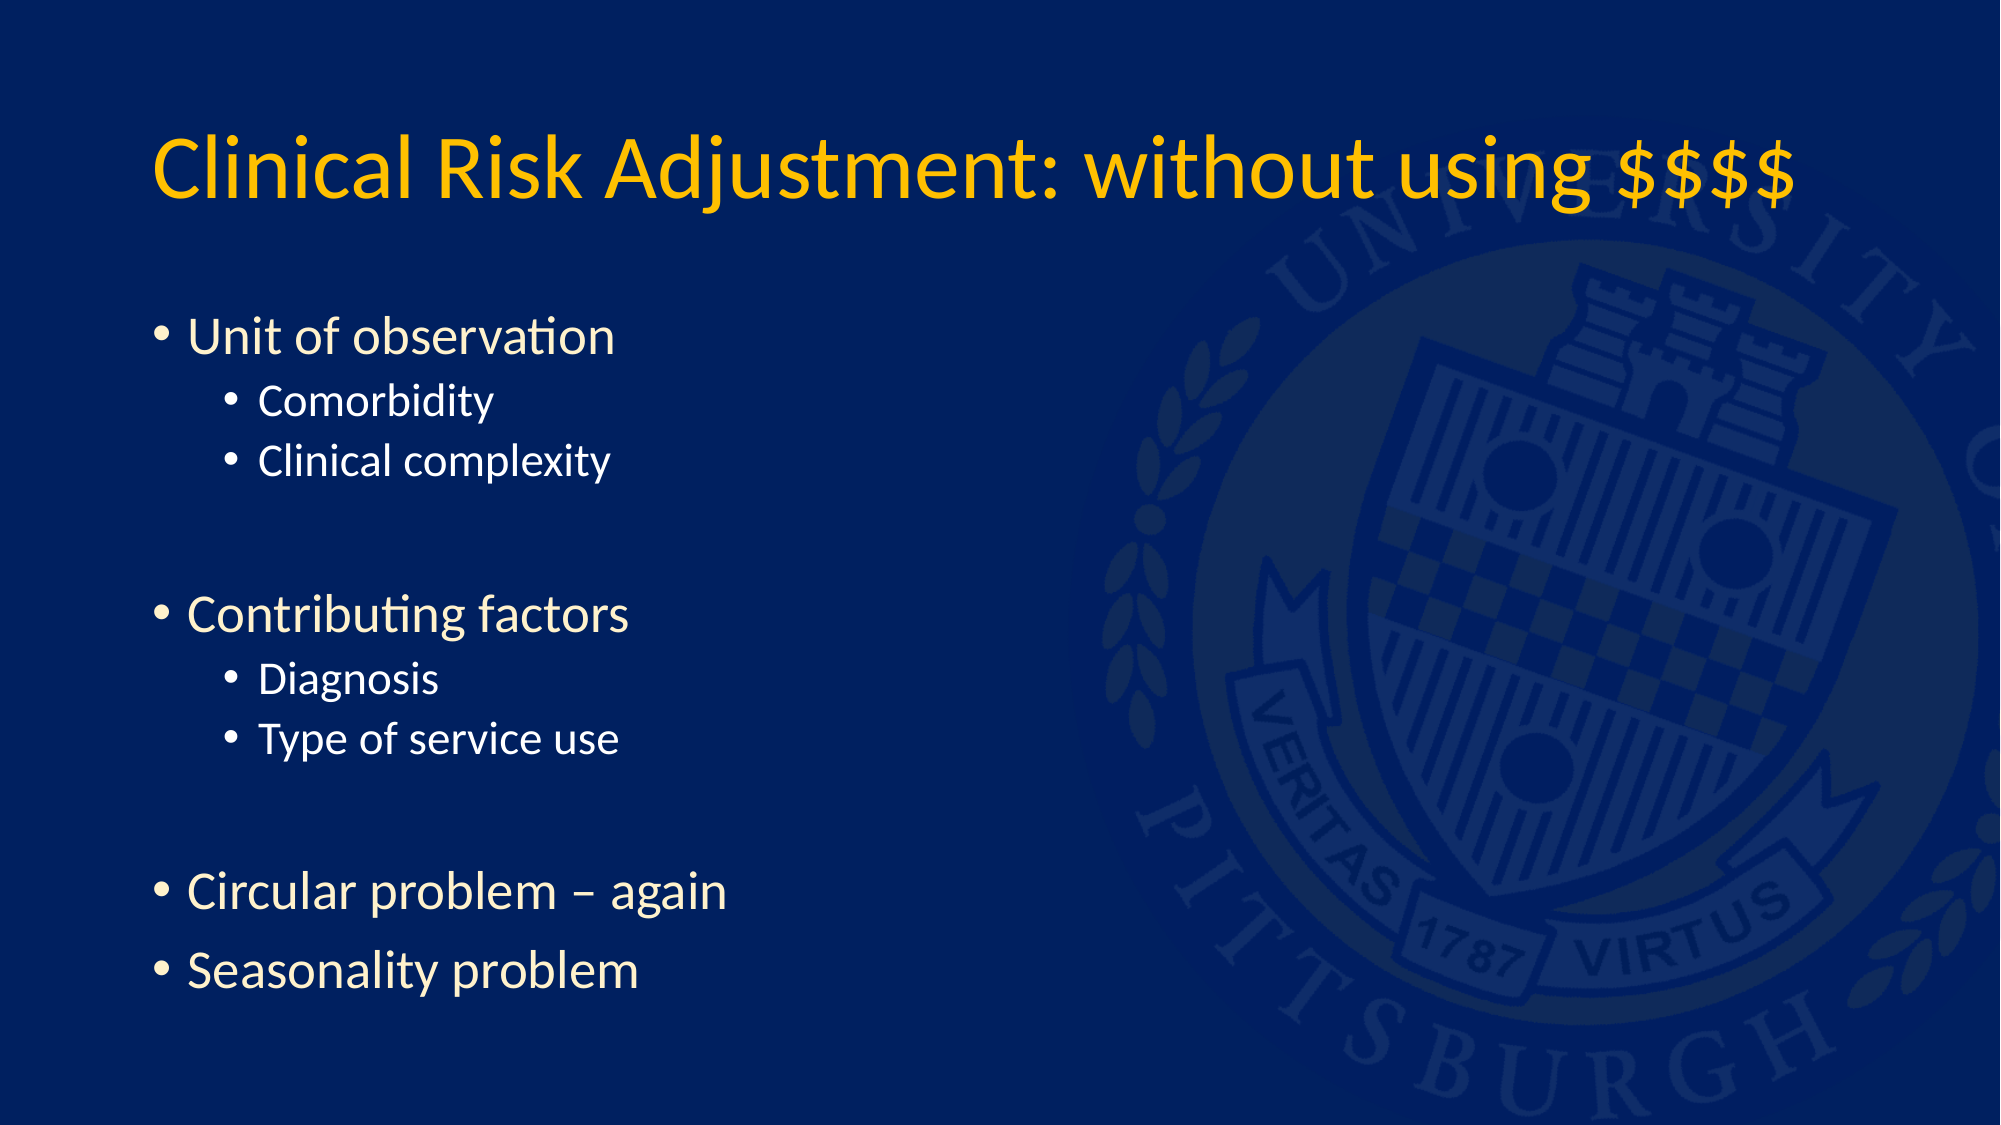

# Clinical Risk Adjustment: without using $$$$
Unit of observation
Comorbidity
Clinical complexity

Contributing factors
Diagnosis
Type of service use

Circular problem – again
Seasonality problem